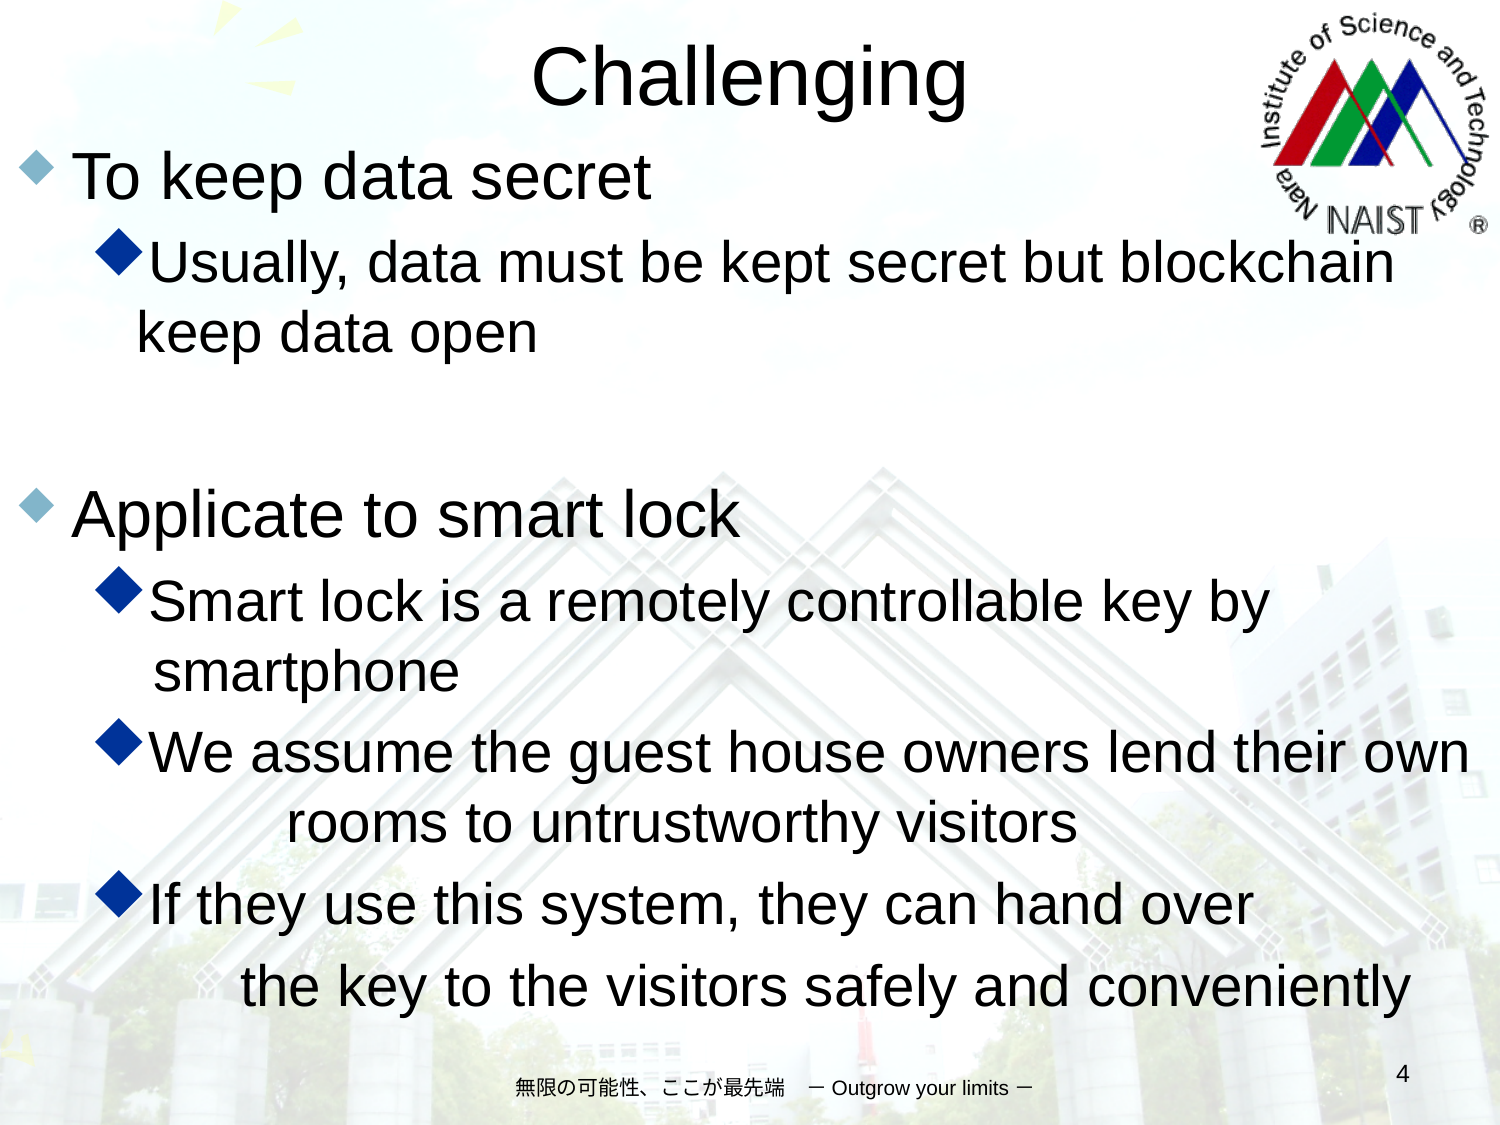

# Challenging
To keep data secret
Usually, data must be kept secret but blockchain keep data open

Applicate to smart lock
Smart lock is a remotely controllable key by
 smartphone
We assume the guest house owners lend their own 	rooms to untrustworthy visitors
If they use this system, they can hand over
	the key to the visitors safely and conveniently
4